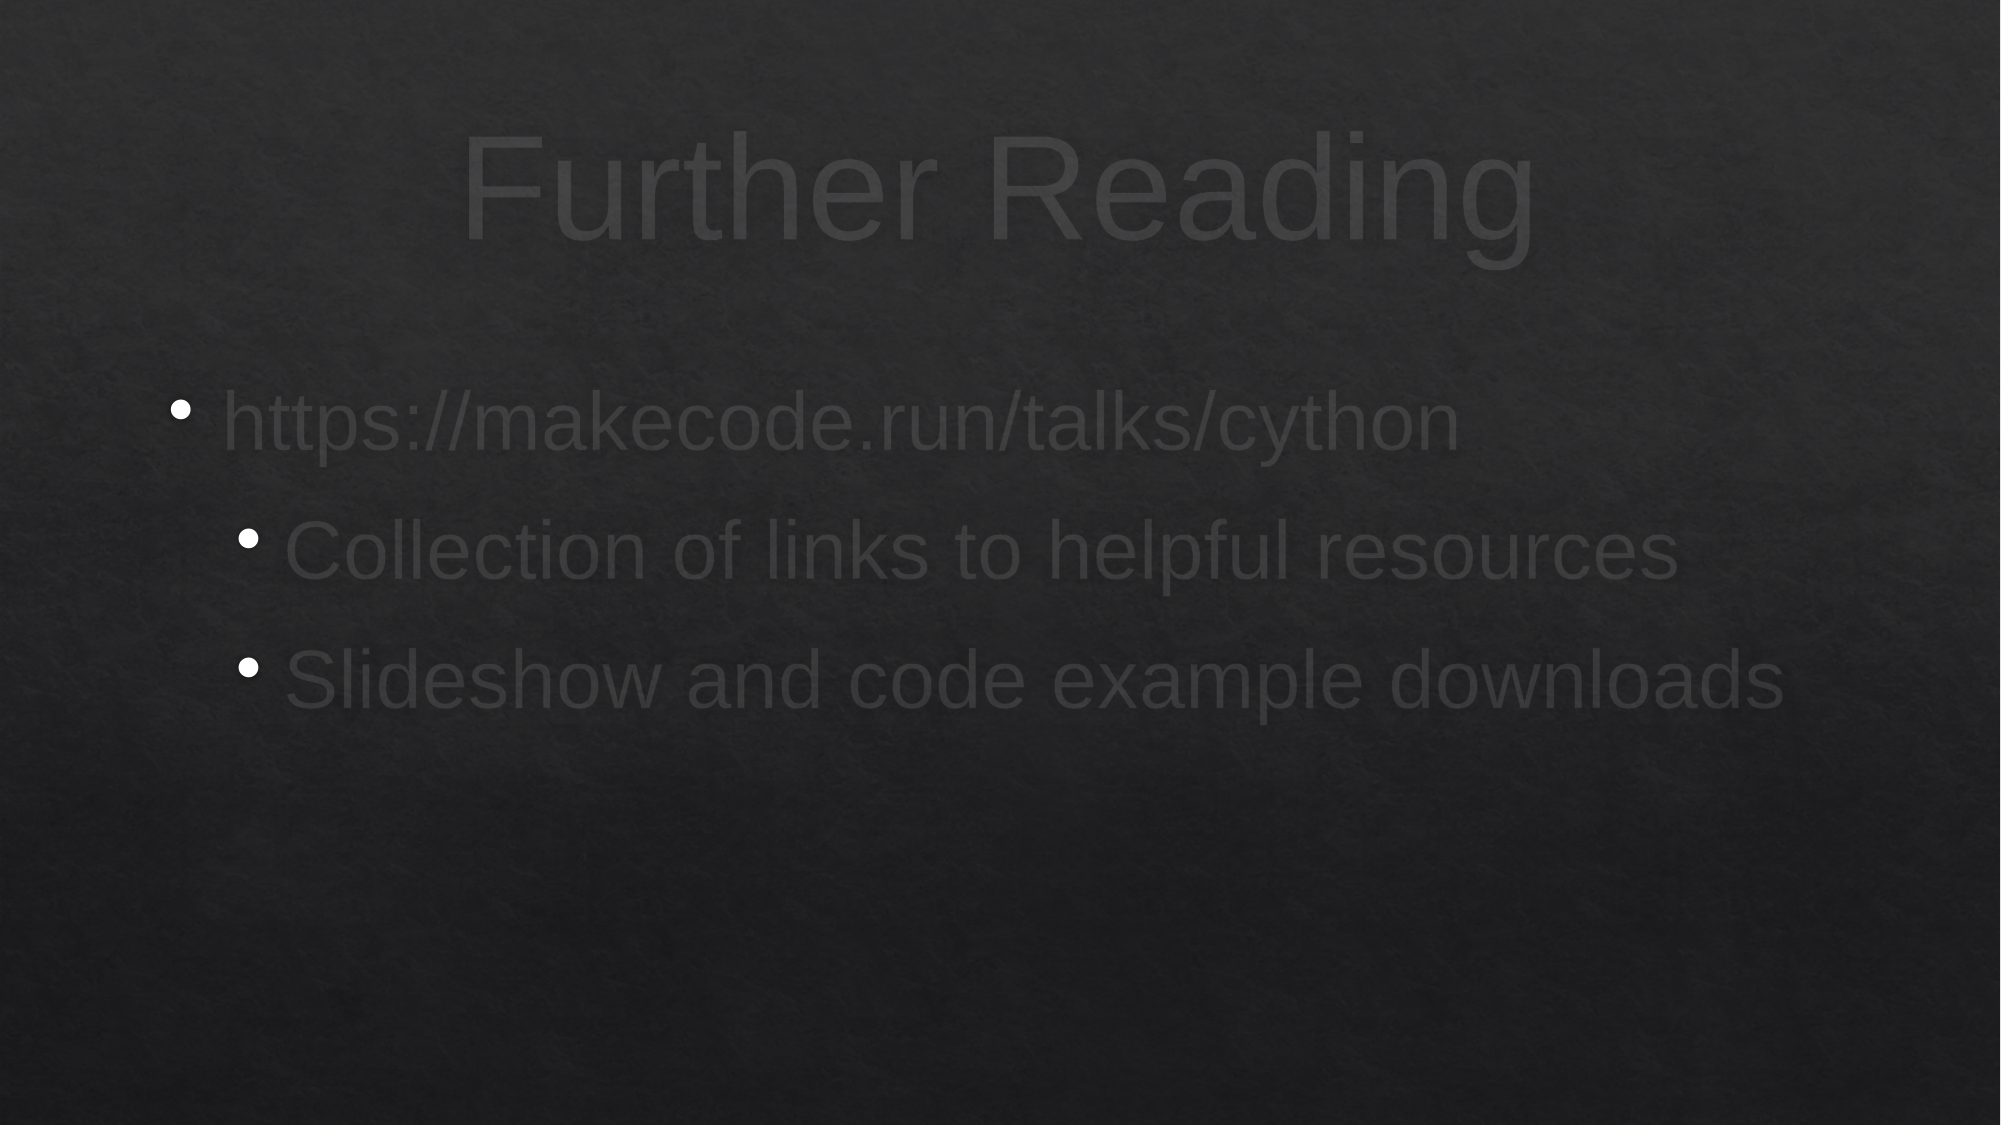

# Further Reading
https://makecode.run/talks/cython
Collection of links to helpful resources
Slideshow and code example downloads